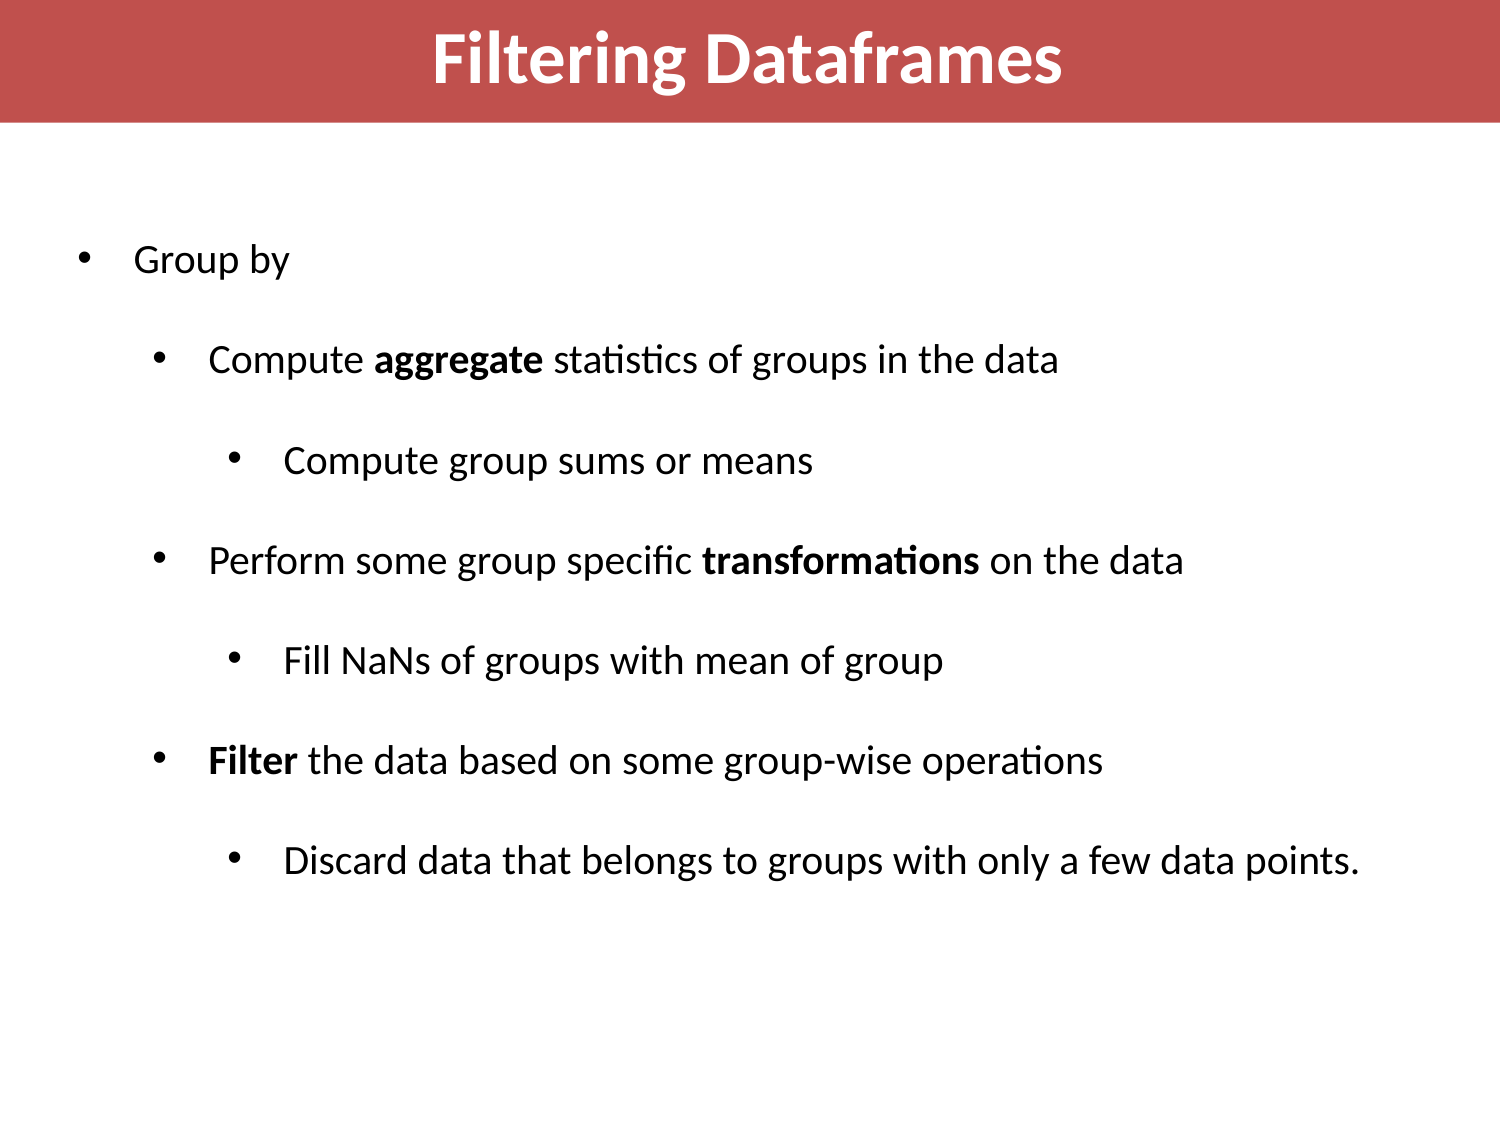

Filtering Dataframes

Group by

Compute aggregate statistics of groups in the data

Compute group sums or means

Perform some group specific transformations on the data

Fill NaNs of groups with mean of group

Filter the data based on some group-wise operations

Discard data that belongs to groups with only a few data points.